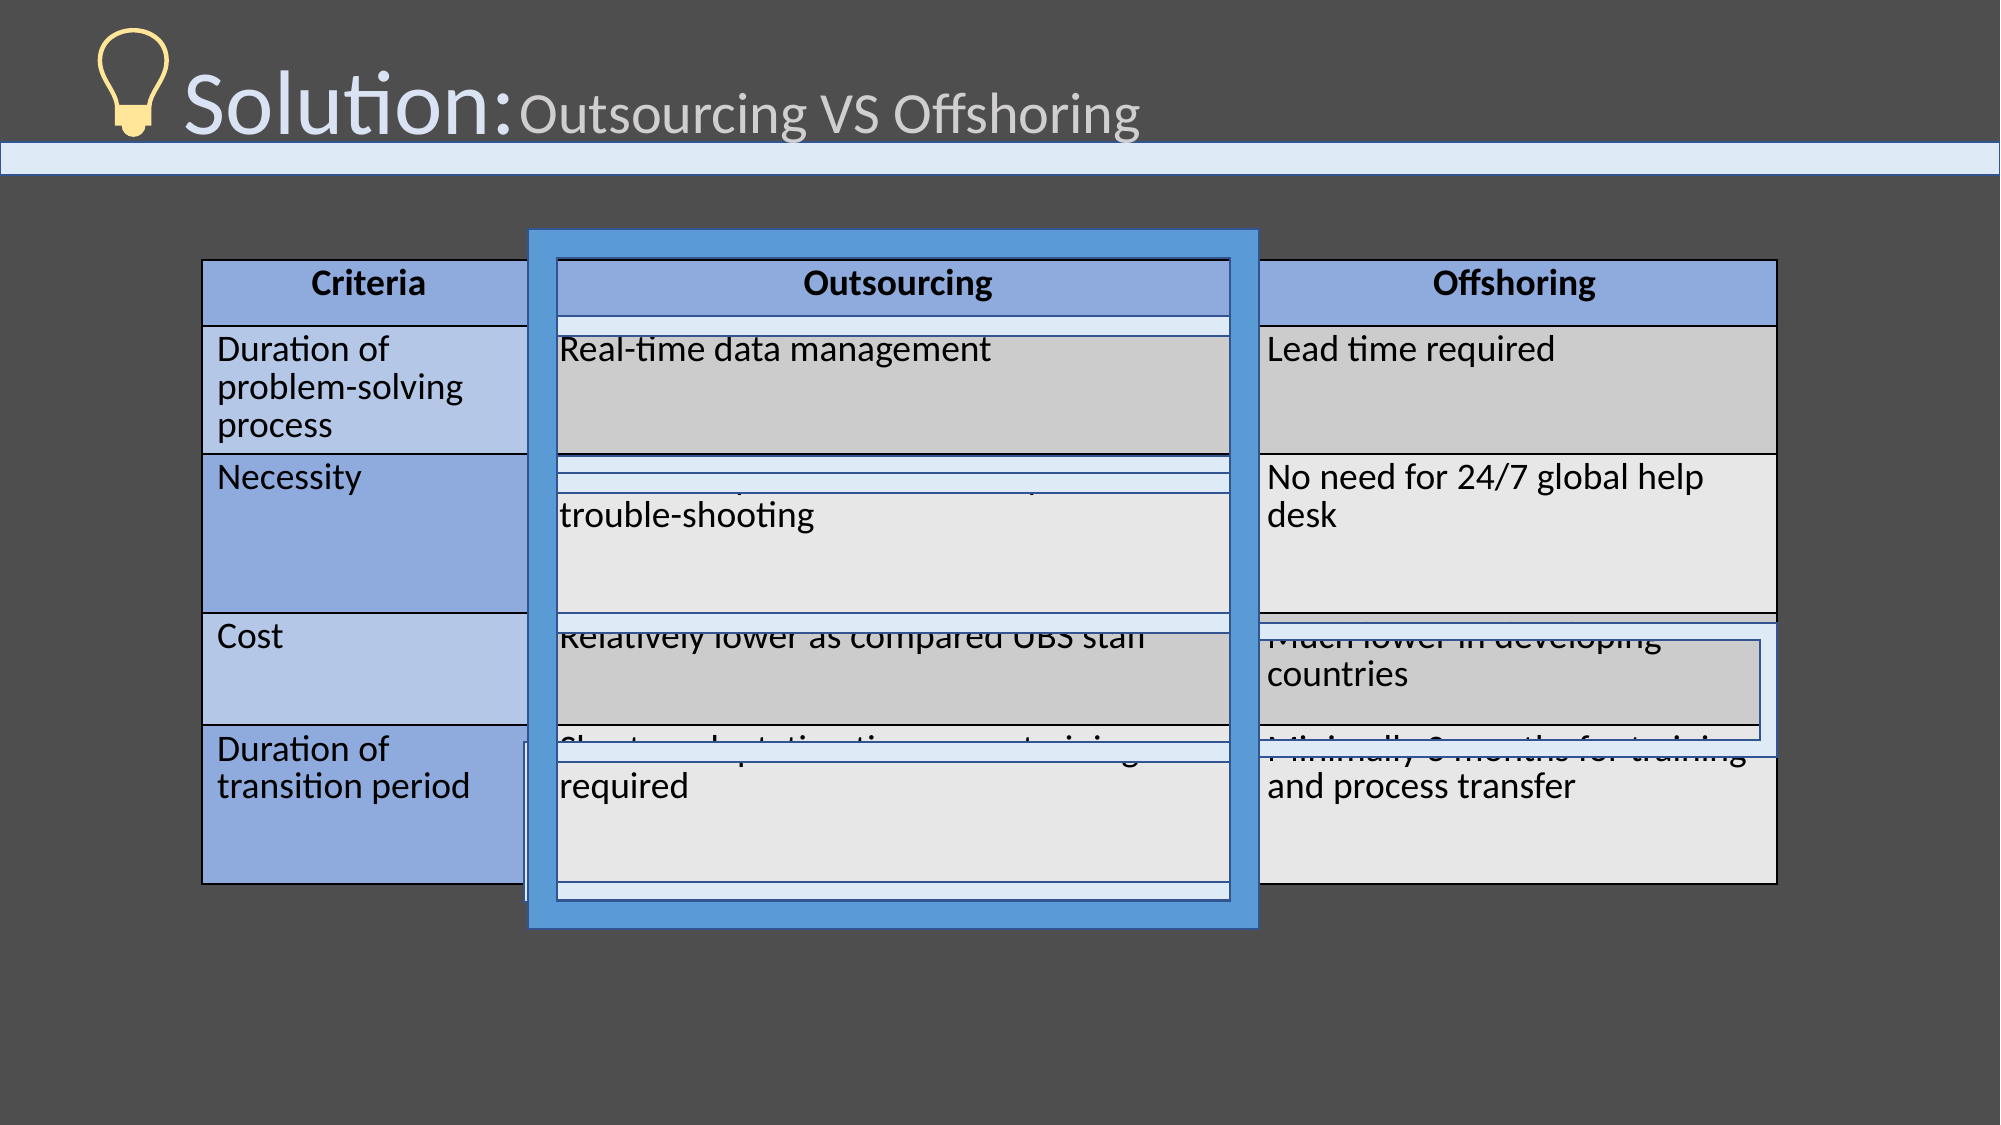

Solution:
Outsourcing VS Offshoring

| Criteria | Outsourcing | Offshoring |
| --- | --- | --- |
| Duration of problem-solving process | Real-time data management | Lead time required |
| Necessity | Need for expertise in data analysis and trouble-shooting | No need for 24/7 global help desk |
| Cost | Relatively lower as compared UBS staff | Much lower in developing countries |
| Duration of transition period | Shorter adaptation time as no training required | Minimally 3 months for training and process transfer |